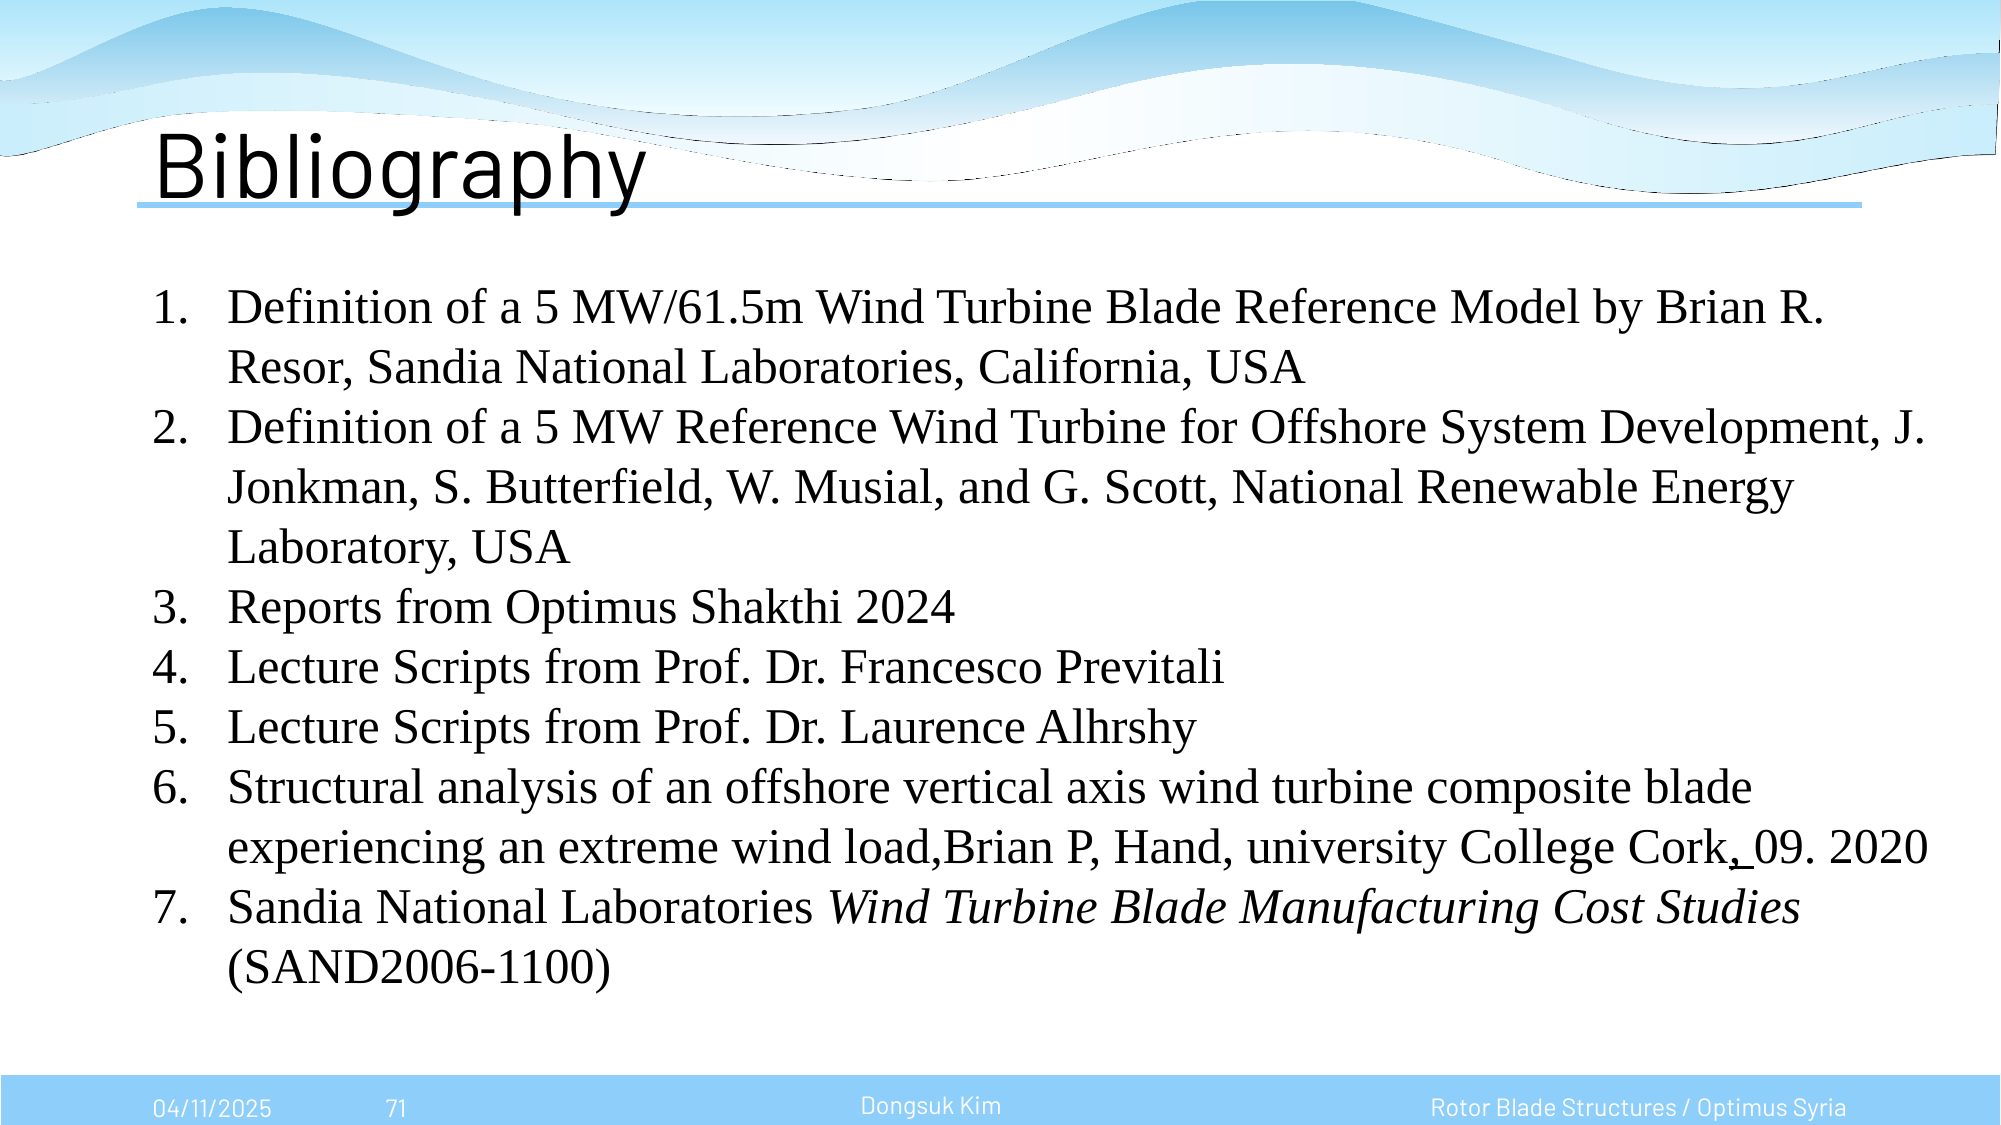

# Bibliography
Definition of a 5 MW/61.5m Wind Turbine Blade Reference Model by Brian R. Resor, Sandia National Laboratories, California, USA
Definition of a 5 MW Reference Wind Turbine for Offshore System Development, J. Jonkman, S. Butterfield, W. Musial, and G. Scott, National Renewable Energy Laboratory, USA
Reports from Optimus Shakthi 2024
Lecture Scripts from Prof. Dr. Francesco Previtali
Lecture Scripts from Prof. Dr. Laurence Alhrshy
Structural analysis of an offshore vertical axis wind turbine composite blade experiencing an extreme wind load,Brian P, Hand, university College Cork, 09. 2020
Sandia National Laboratories Wind Turbine Blade Manufacturing Cost Studies (SAND2006-1100)

Dongsuk Kim
Rotor Blade Structures / Optimus Syria
04/11/2025
71